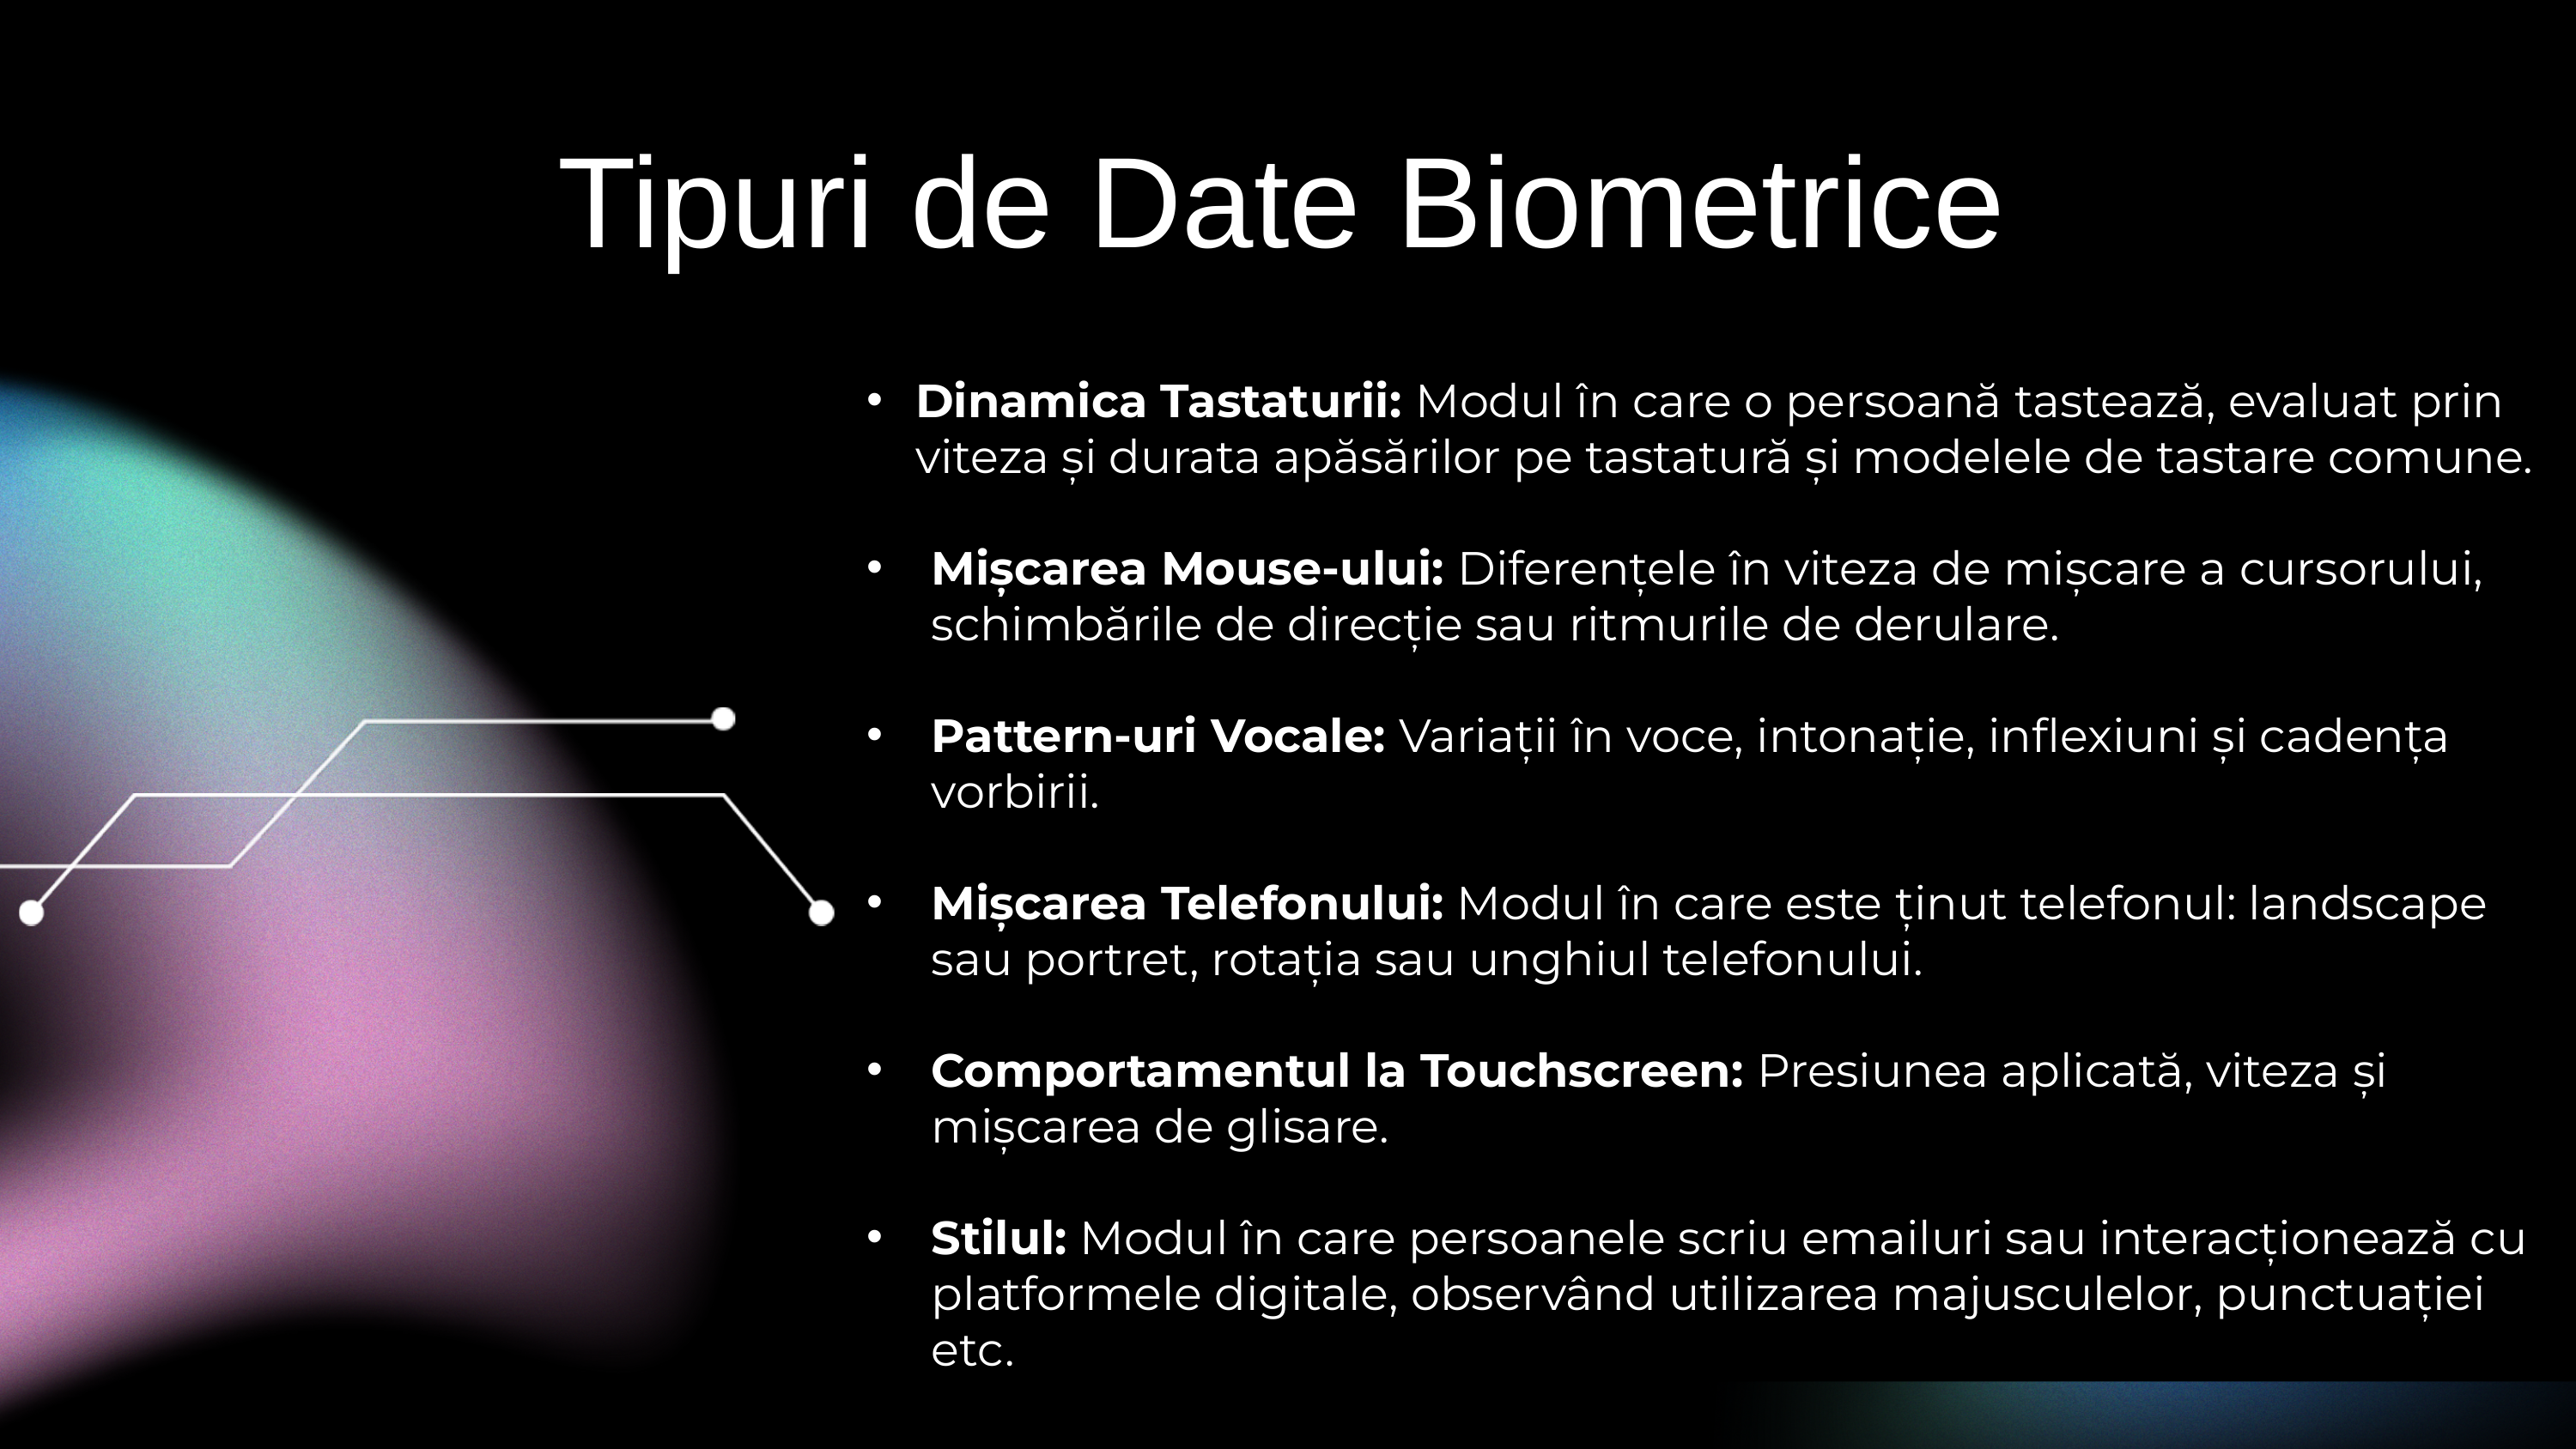

# Tipuri de Date Biometrice
Dinamica Tastaturii: Modul în care o persoană tastează, evaluat prin viteza și durata apăsărilor pe tastatură și modelele de tastare comune.

Mișcarea Mouse-ului: Diferențele în viteza de mișcare a cursorului, schimbările de direcție sau ritmurile de derulare.

Pattern-uri Vocale: Variații în voce, intonație, inflexiuni și cadența vorbirii.

Mișcarea Telefonului: Modul în care este ținut telefonul: landscape sau portret, rotația sau unghiul telefonului.

Comportamentul la Touchscreen: Presiunea aplicată, viteza și mișcarea de glisare.

Stilul: Modul în care persoanele scriu emailuri sau interacționează cu platformele digitale, observând utilizarea majusculelor, punctuației etc.